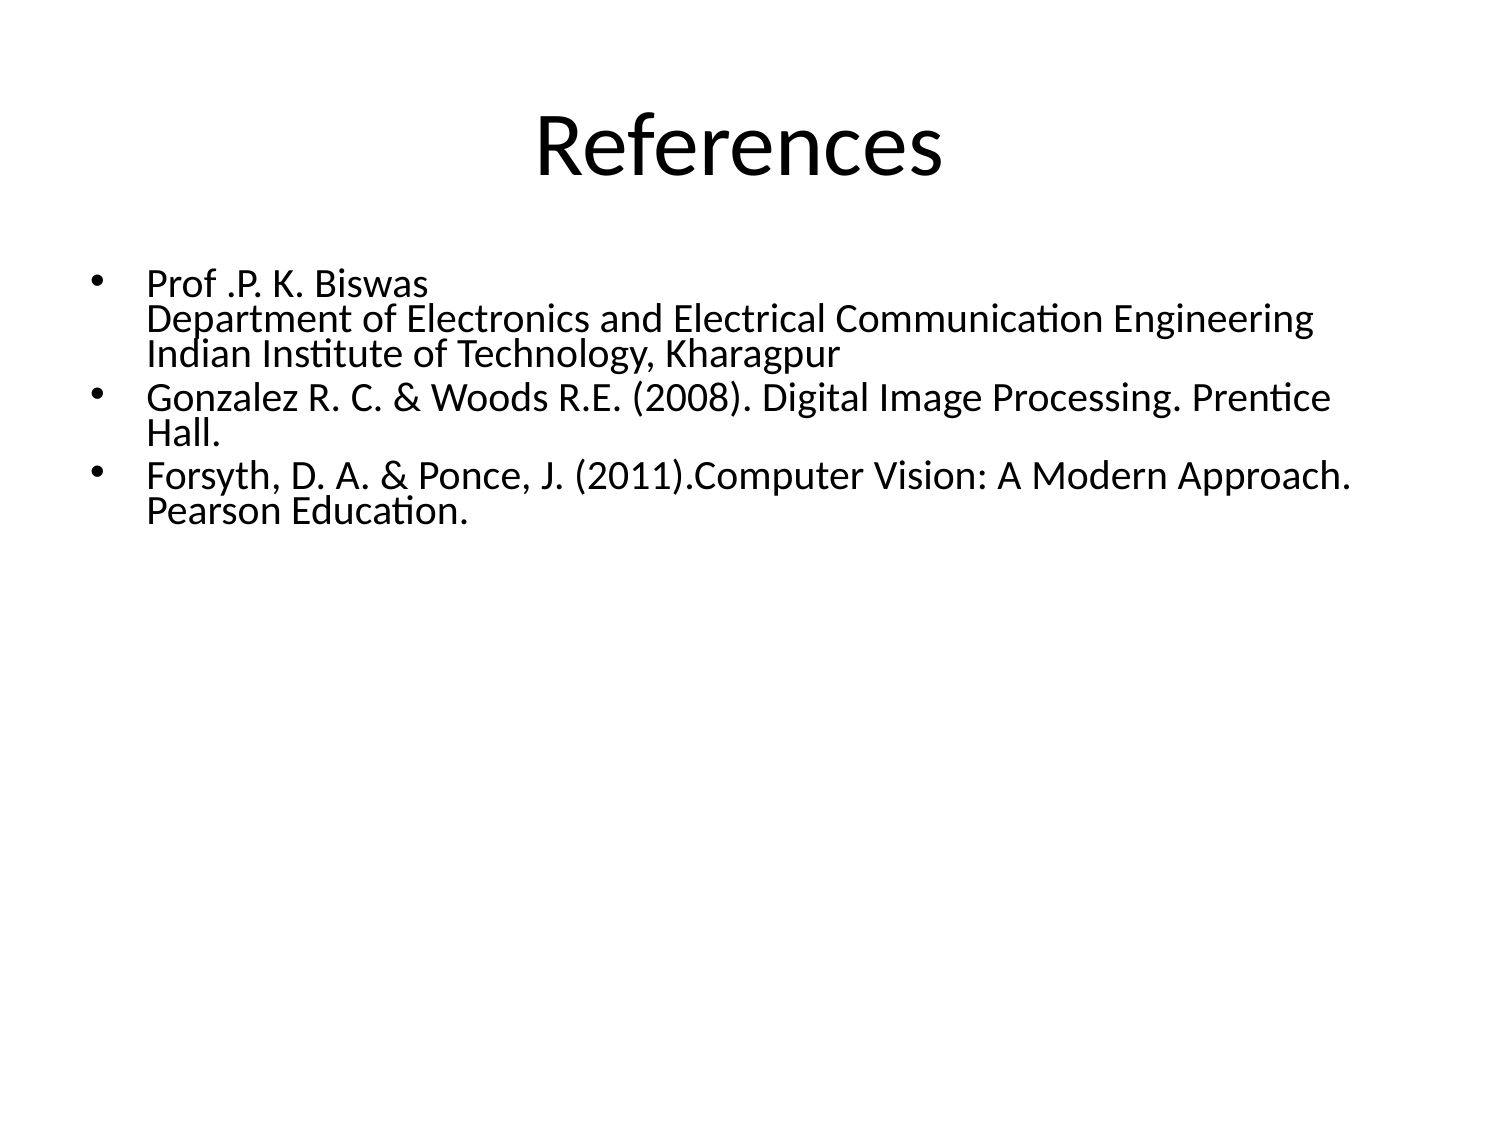

# References
Prof .P. K. Biswas
Department of Electronics and Electrical Communication Engineering Indian Institute of Technology, Kharagpur
Gonzalez R. C. & Woods R.E. (2008). Digital Image Processing. Prentice Hall.
Forsyth, D. A. & Ponce, J. (2011).Computer Vision: A Modern Approach. Pearson Education.